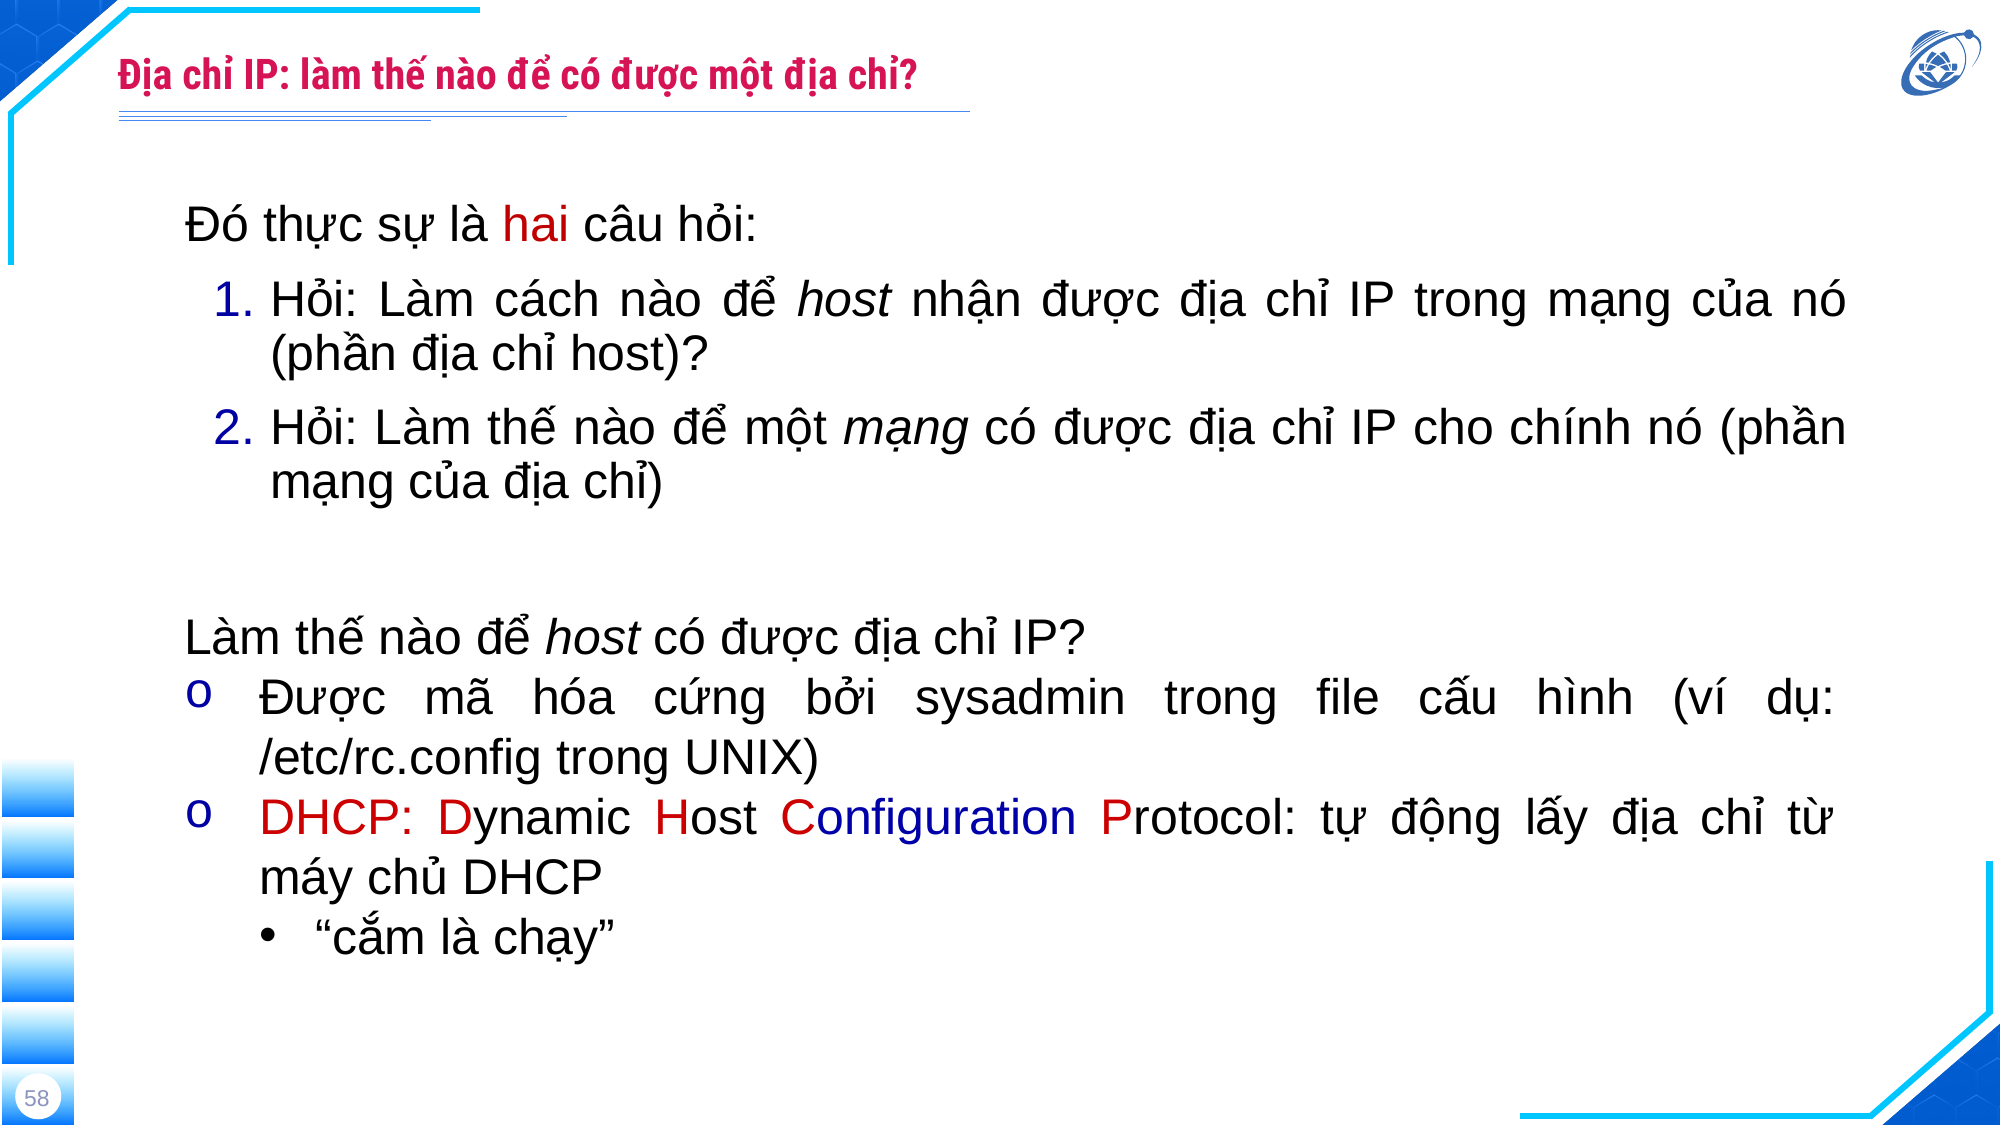

# Địa chỉ IP: làm thế nào để có được một địa chỉ?
Đó thực sự là hai câu hỏi:
Hỏi: Làm cách nào để host nhận được địa chỉ IP trong mạng của nó (phần địa chỉ host)?
Hỏi: Làm thế nào để một mạng có được địa chỉ IP cho chính nó (phần mạng của địa chỉ)

Làm thế nào để host có được địa chỉ IP?
Được mã hóa cứng bởi sysadmin trong file cấu hình (ví dụ: /etc/rc.config trong UNIX)
DHCP: Dynamic Host Configuration Protocol: tự động lấy địa chỉ từ máy chủ DHCP
“cắm là chạy”
58